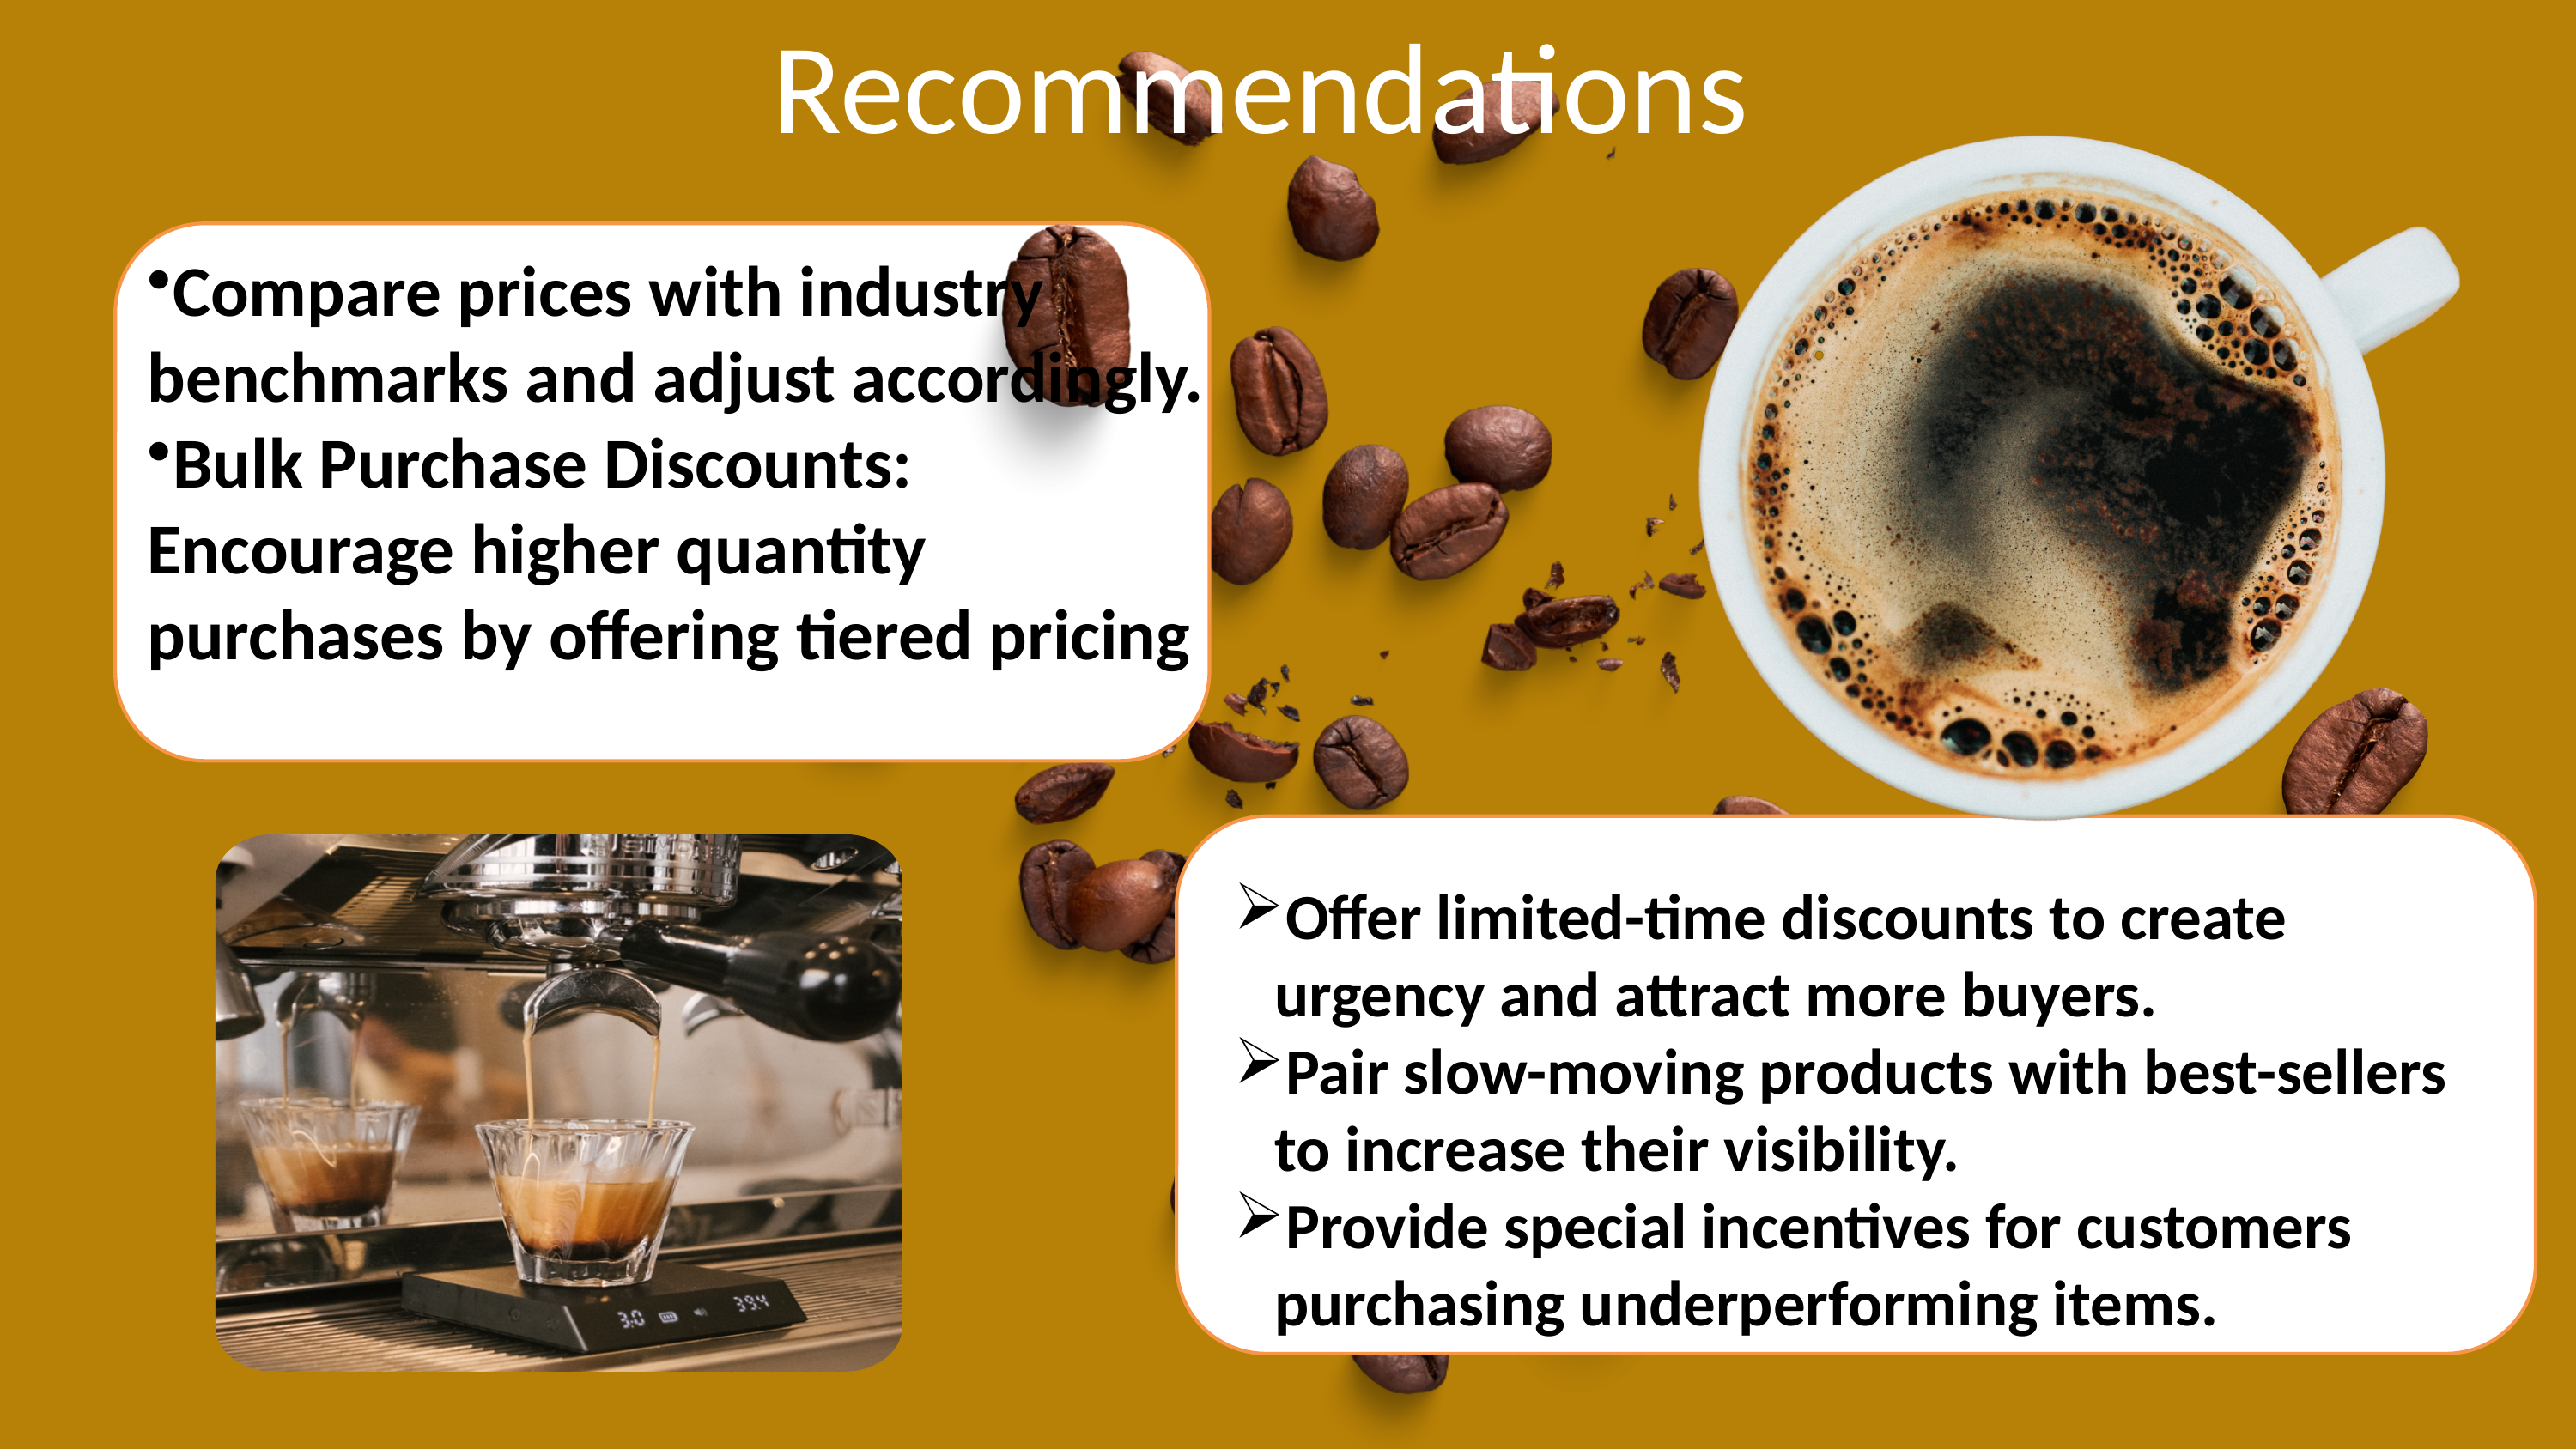

Recommendations

Compare prices with industry benchmarks and adjust accordingly.
Bulk Purchase Discounts: Encourage higher quantity purchases by offering tiered pricing

Offer limited-time discounts to create urgency and attract more buyers.
Pair slow-moving products with best-sellers to increase their visibility.
Provide special incentives for customers purchasing underperforming items.